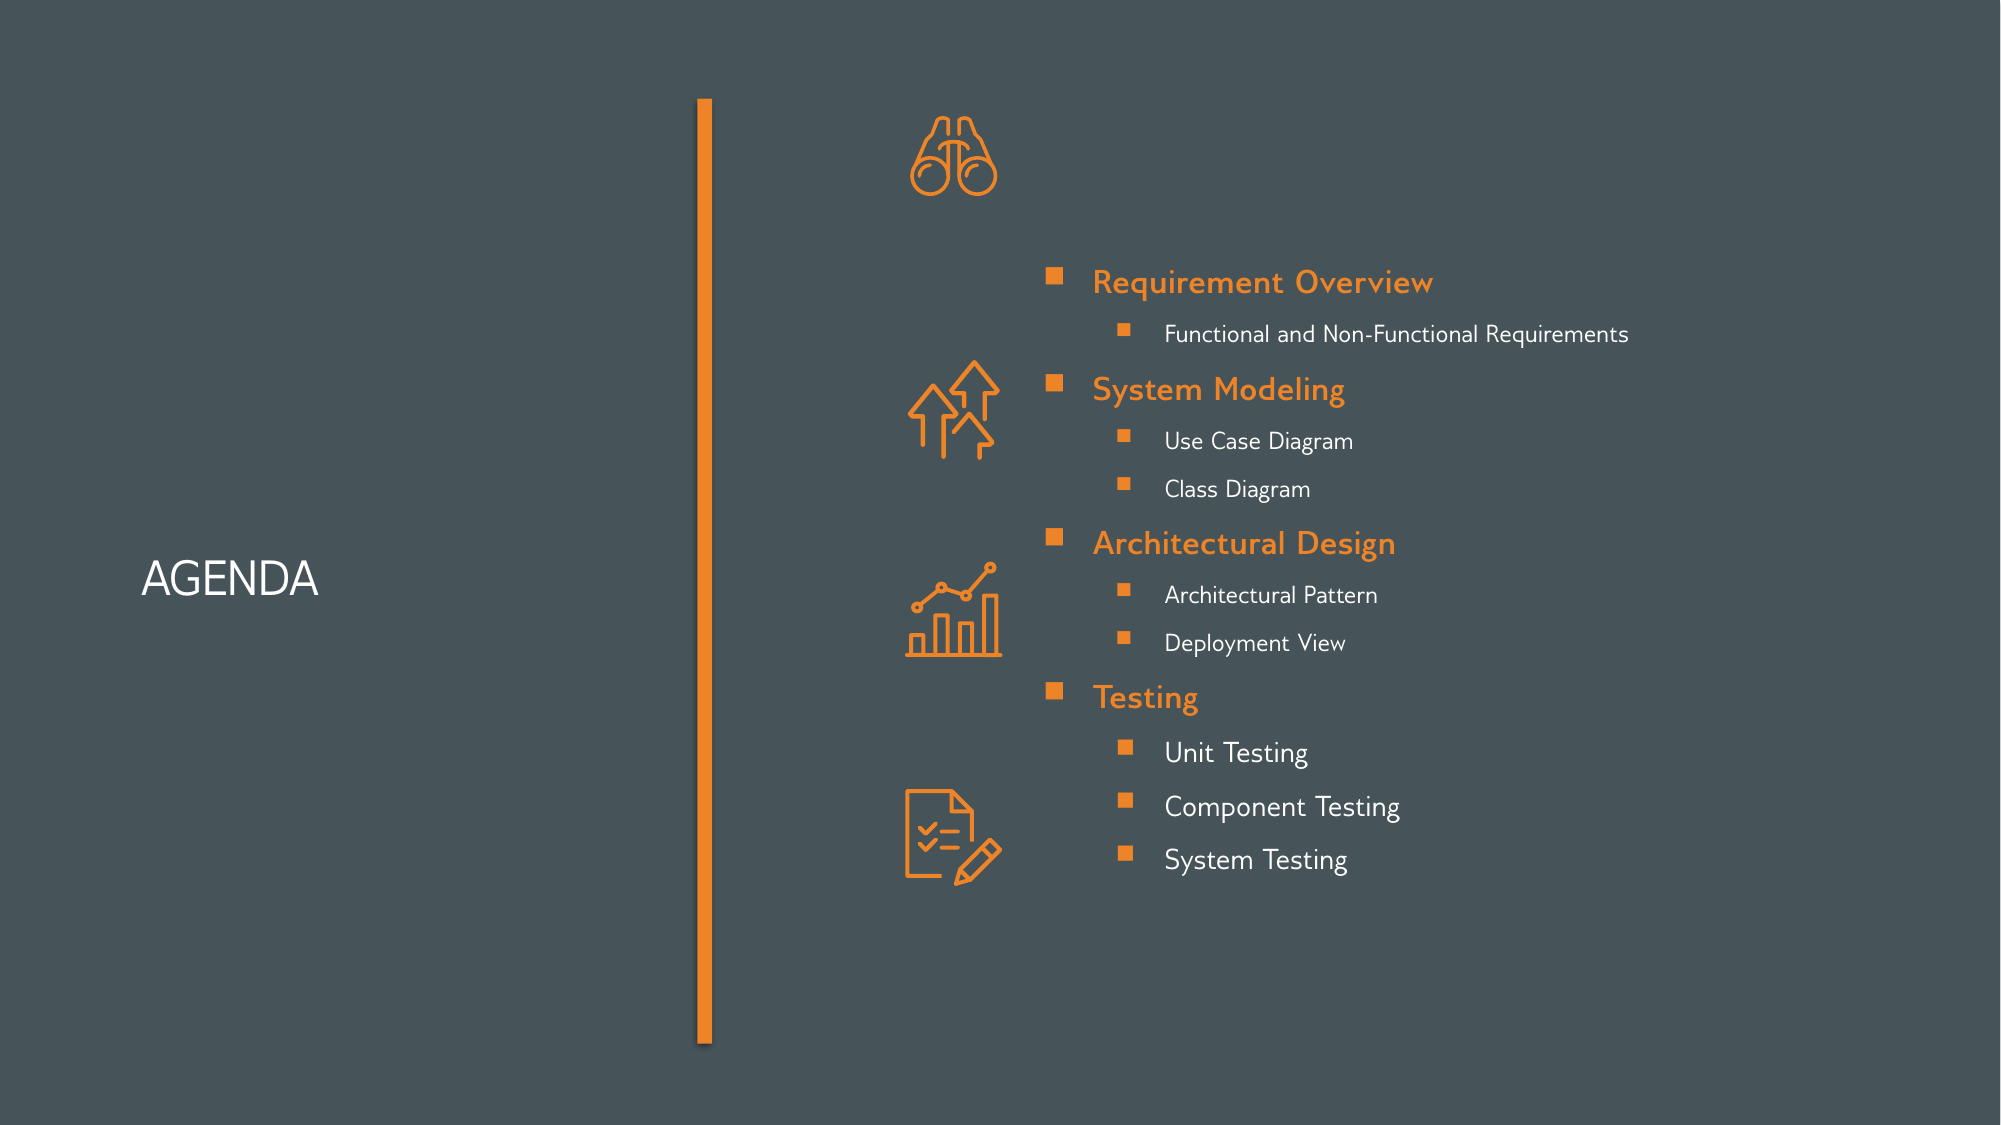

Requirement Overview
Functional and Non-Functional Requirements
System Modeling
Use Case Diagram
Class Diagram
Architectural Design
Architectural Pattern
Deployment View
Testing
Unit Testing
Component Testing
System Testing

# Agenda